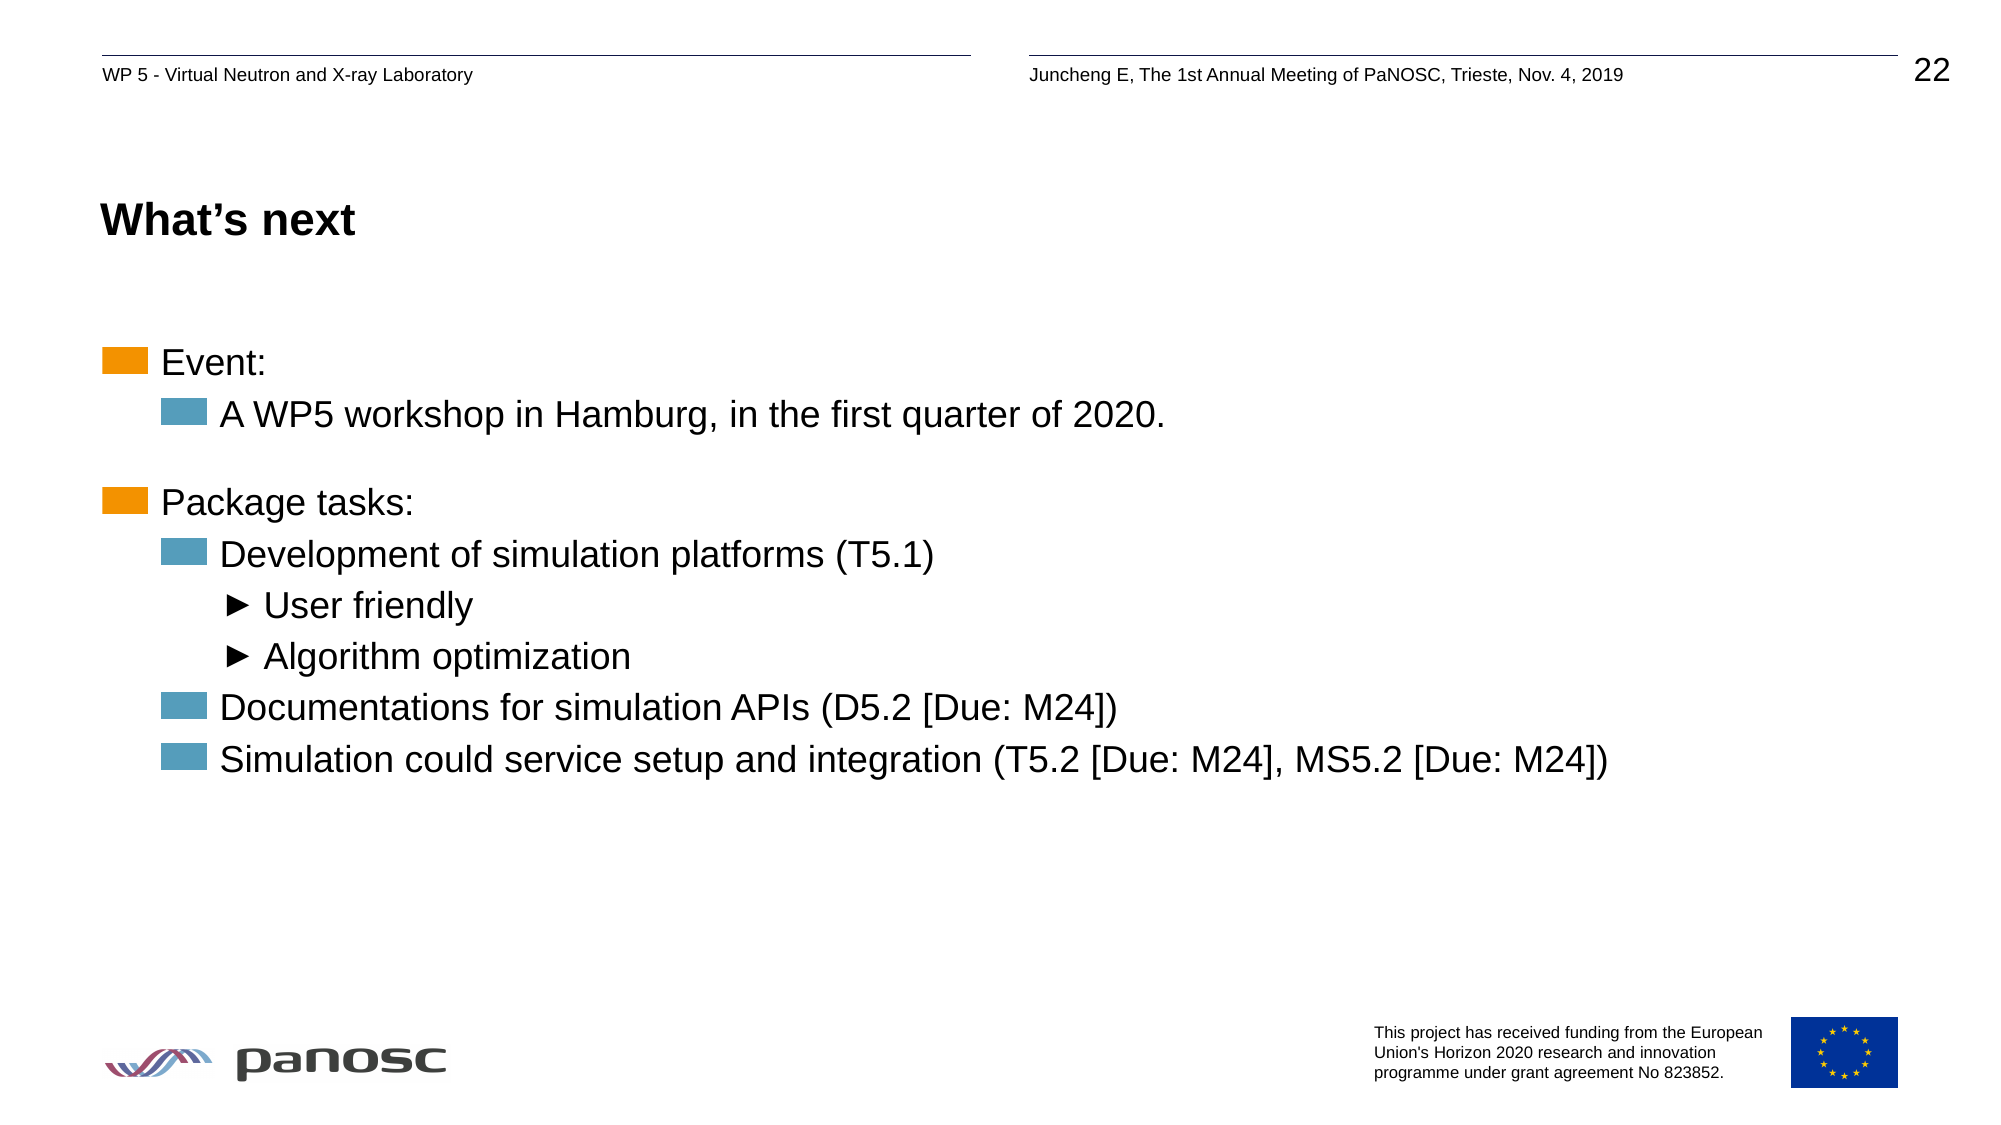

# What’s next
Event:
A WP5 workshop in Hamburg, in the first quarter of 2020.
Package tasks:
Development of simulation platforms (T5.1)
User friendly
Algorithm optimization
Documentations for simulation APIs (D5.2 [Due: M24])
Simulation could service setup and integration (T5.2 [Due: M24], MS5.2 [Due: M24])